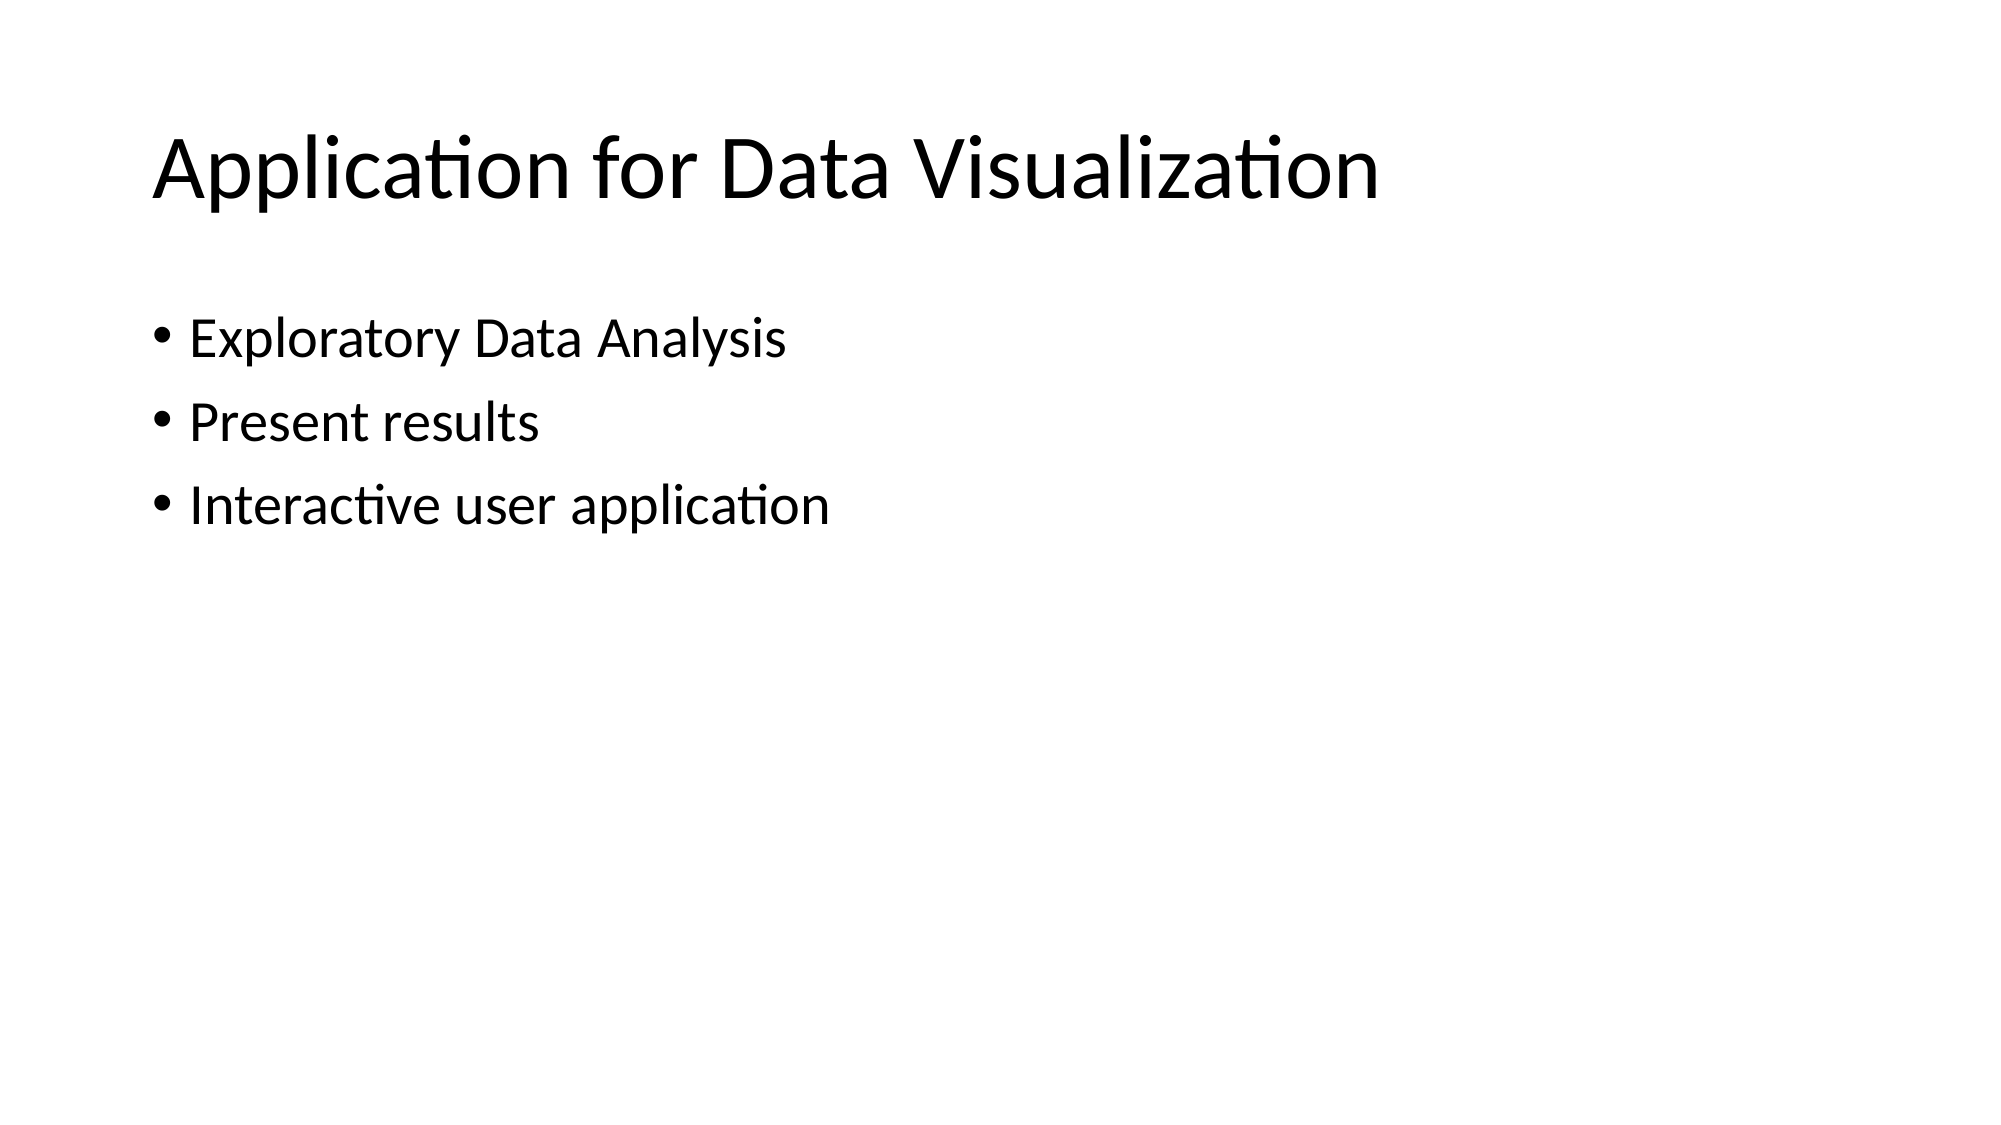

# Application for Data Visualization
Exploratory Data Analysis
Present results
Interactive user application